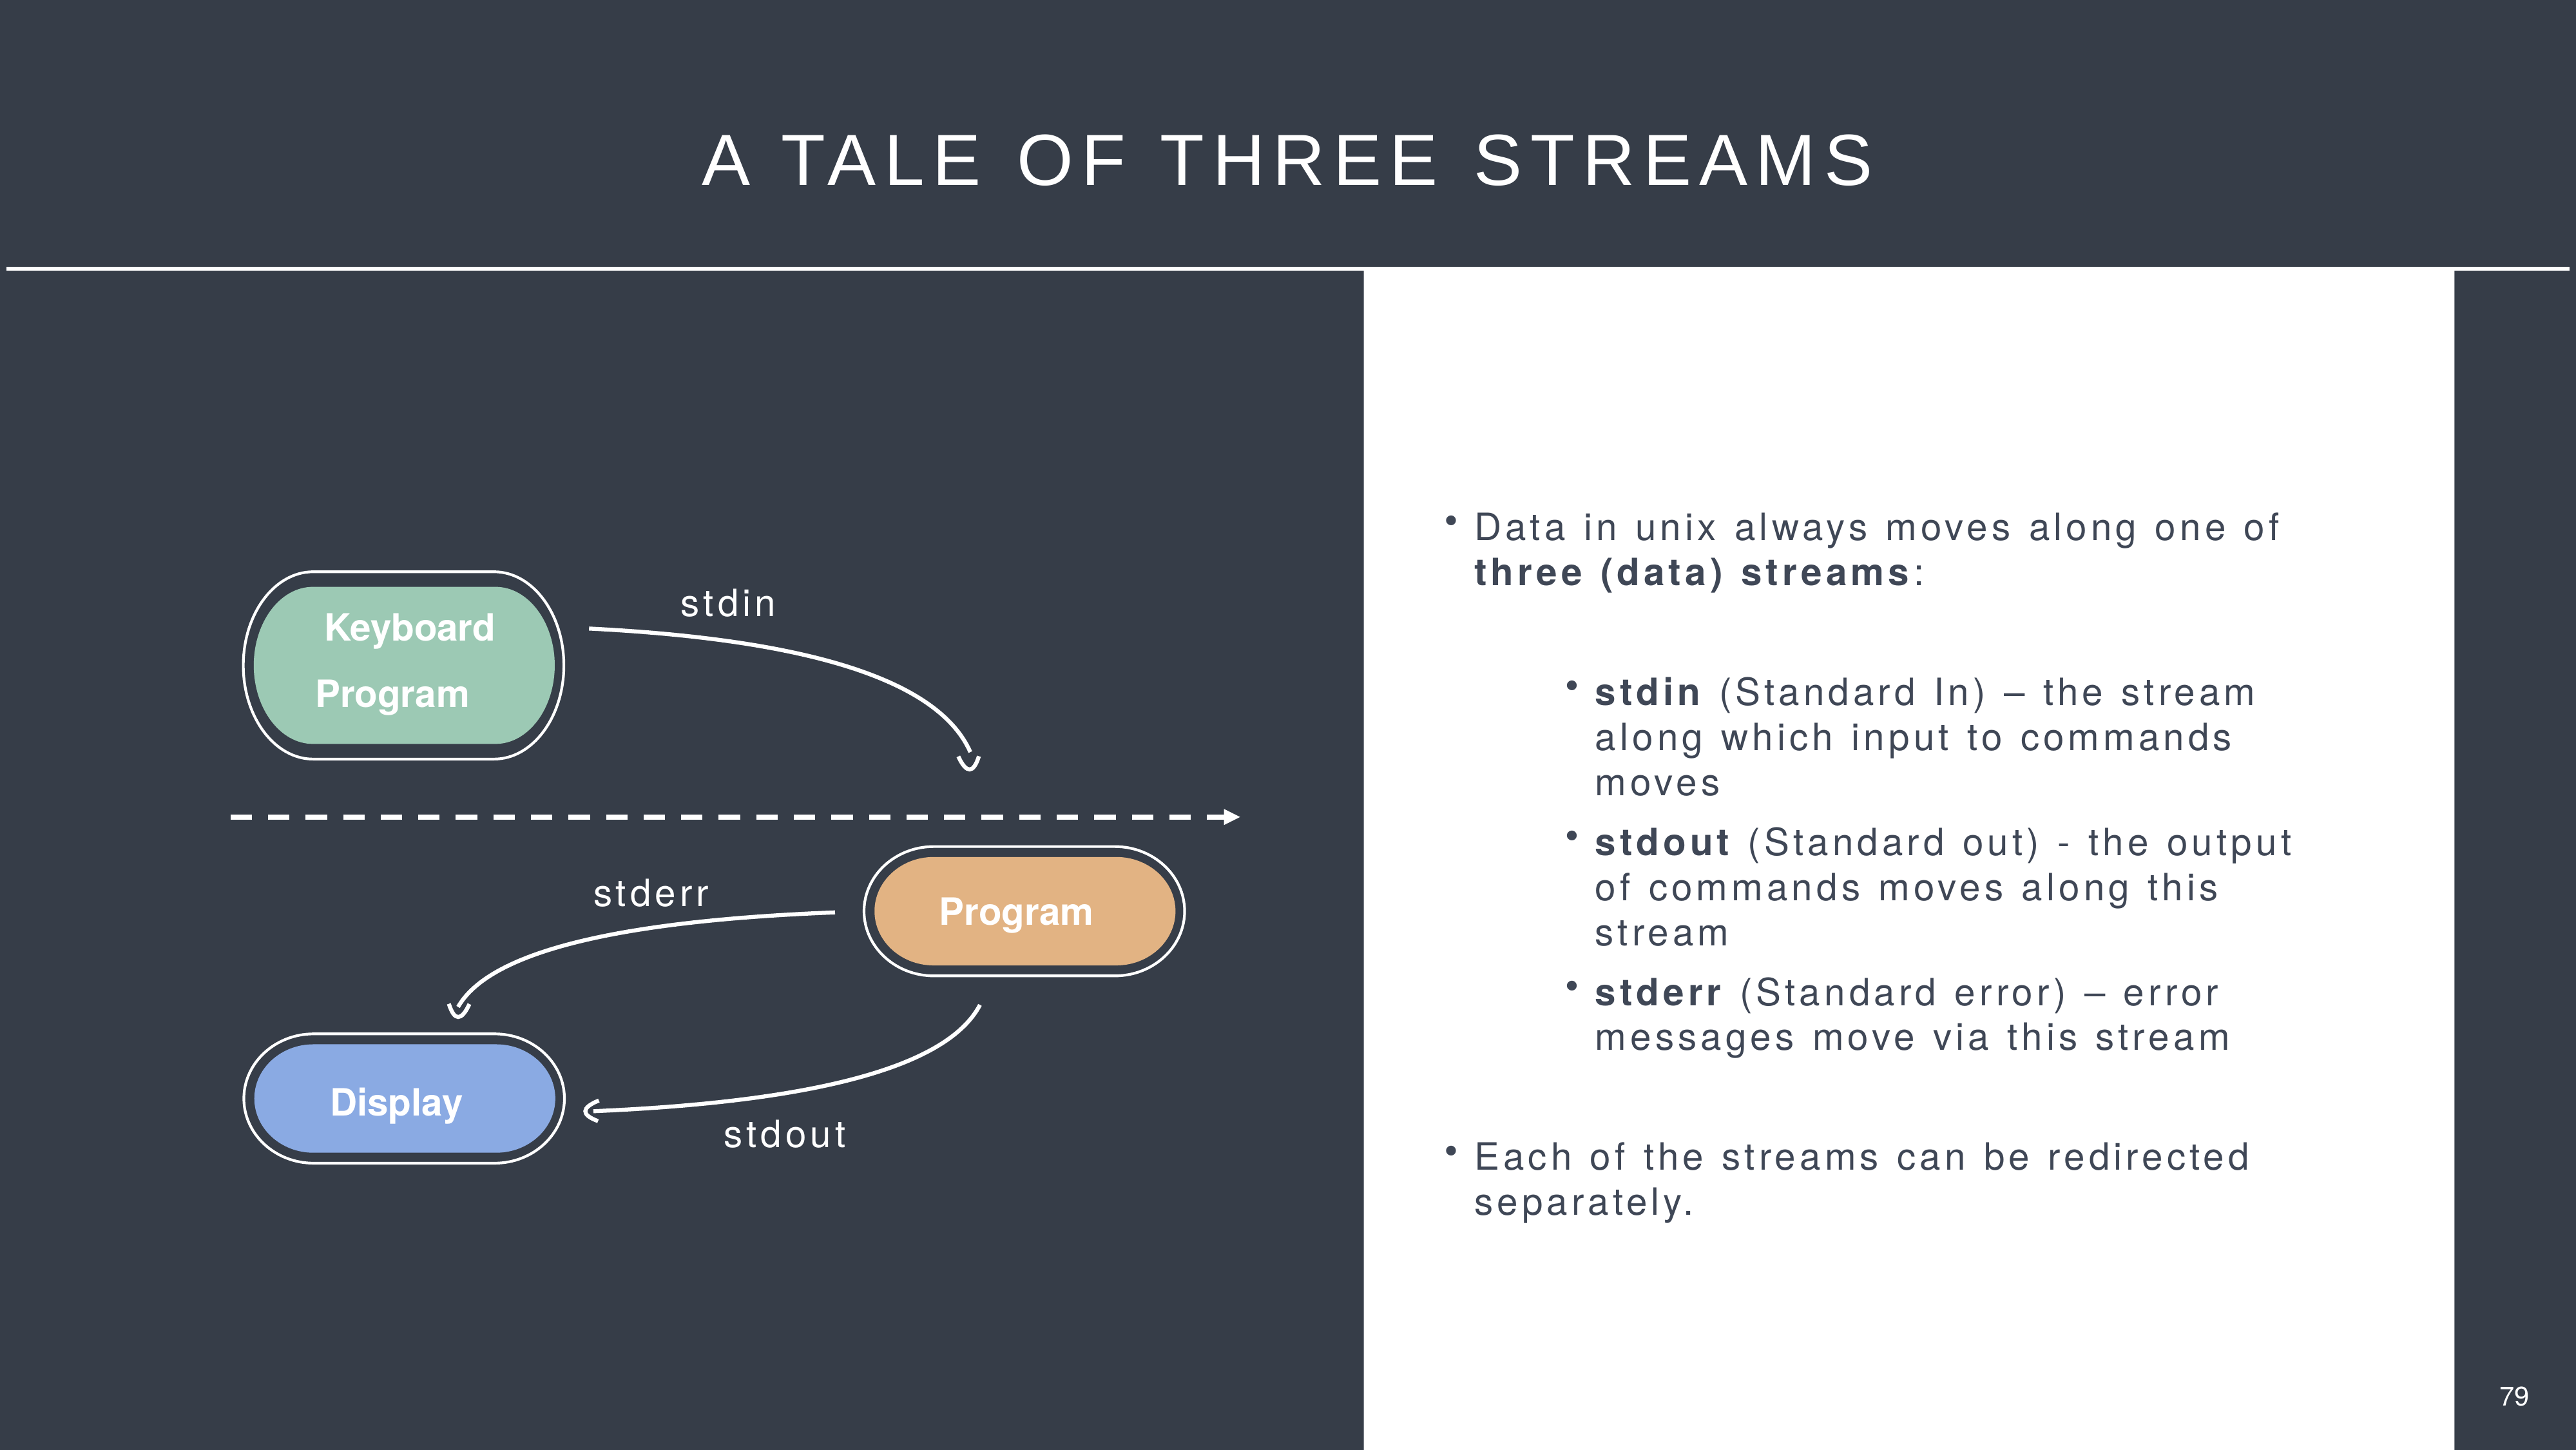

A TALE OF THREE STREAMS

Data in unix always moves along one of three (data) streams:

stdin (Standard In) – the stream along which input to commands moves
stdout (Standard out) - the output of commands moves along this stream
stderr (Standard error) – error messages move via this stream

Each of the streams can be redirected separately.
stdin

  Keyboard

  Program
YEAH!
YOU HAVE A BASH SHELL & TERMINAL ALREADY.

stderr
  Program

  Display
stdout

79